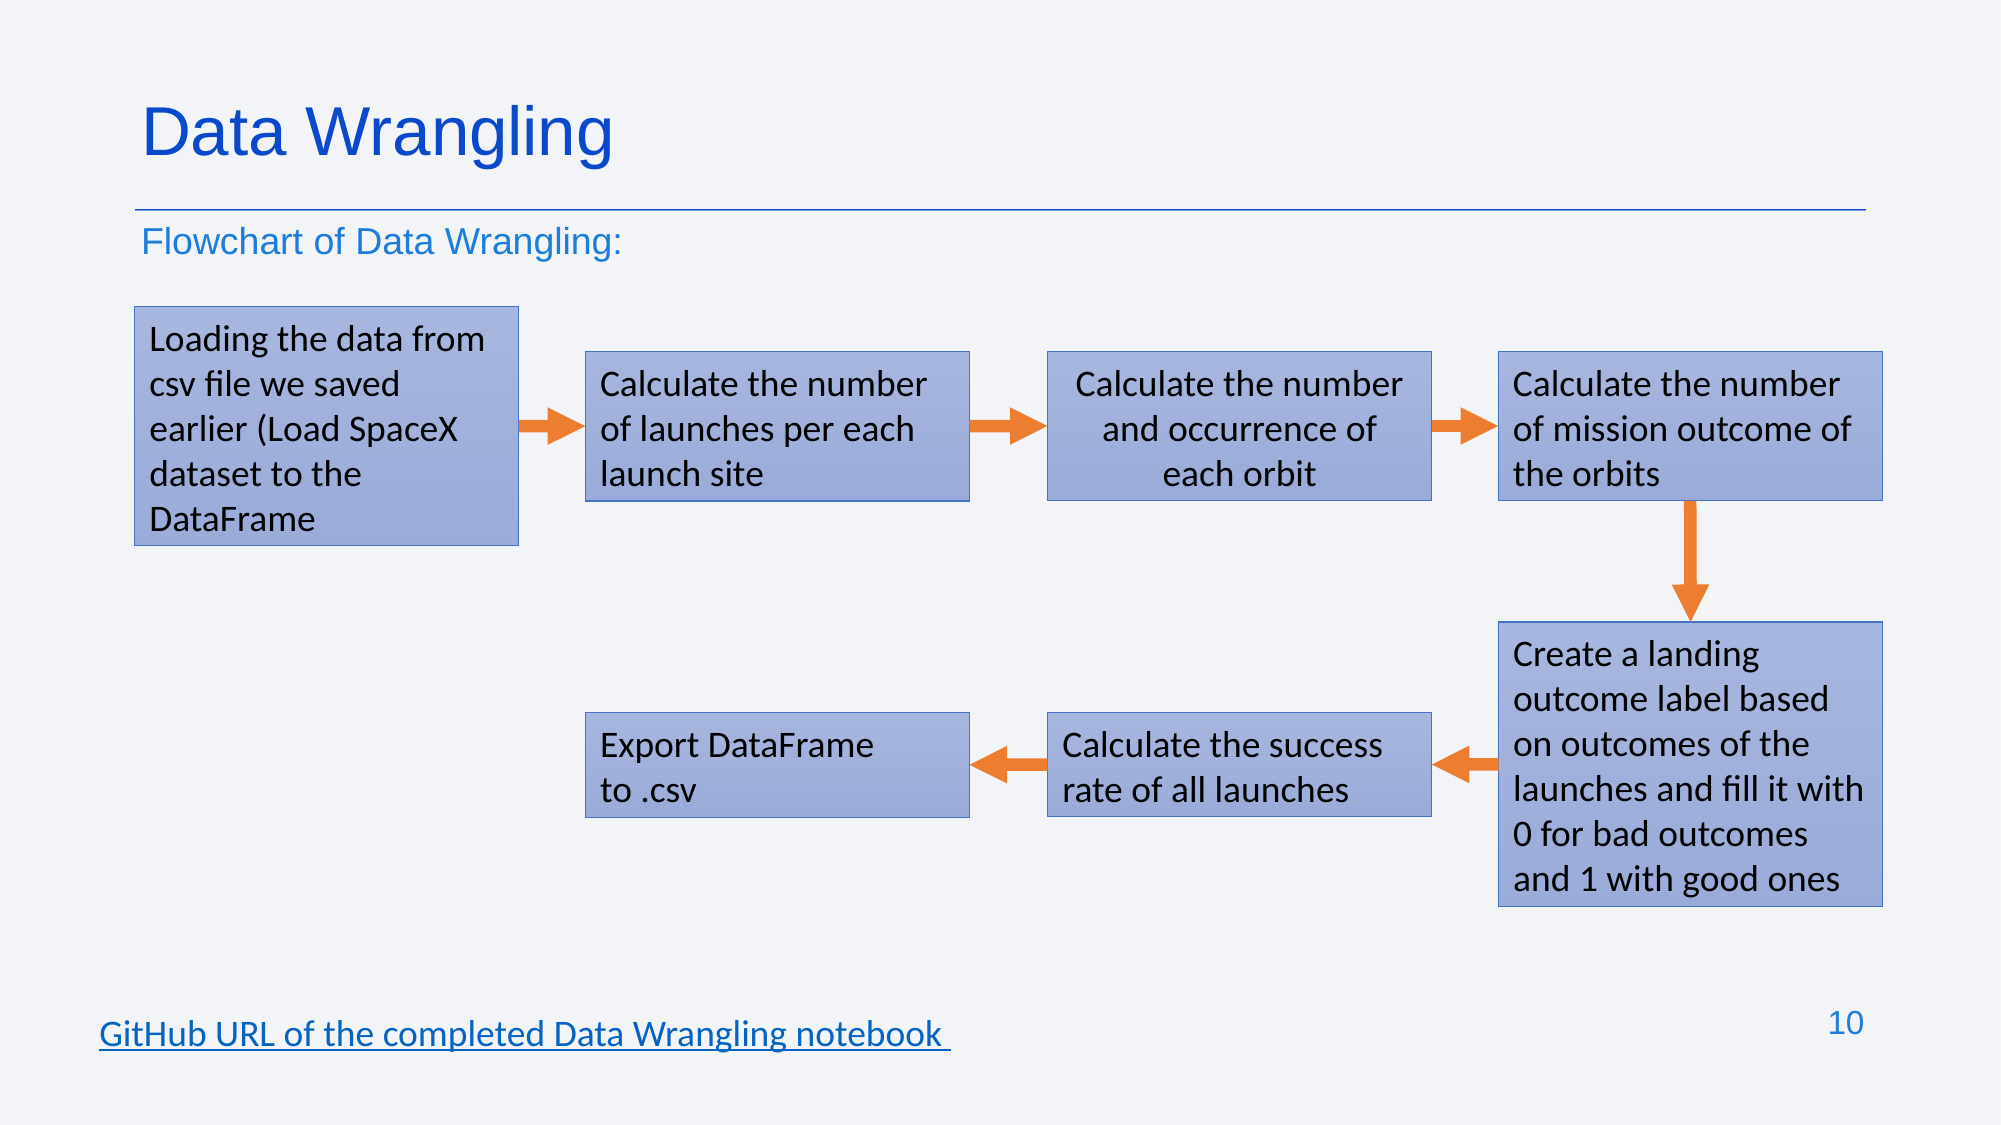

Data Wrangling
Flowchart of Data Wrangling:
Loading the data from csv file we saved earlier (Load SpaceX dataset to the DataFrame
Calculate the number and occurrence of each orbit
Calculate the number of mission outcome of the orbits
Calculate the number of launches per each launch site
Create a landing outcome label based on outcomes of the launches and fill it with 0 for bad outcomes and 1 with good ones
Calculate the success rate of all launches
Export DataFrame to .csv
10
GitHub URL of the completed Data Wrangling notebook

Describe how data were processed
You need to present your data wrangling process using key phrases and flowcharts
Add the GitHub URL of your completed data wrangling related notebooks, as an external reference and peer-review purpose